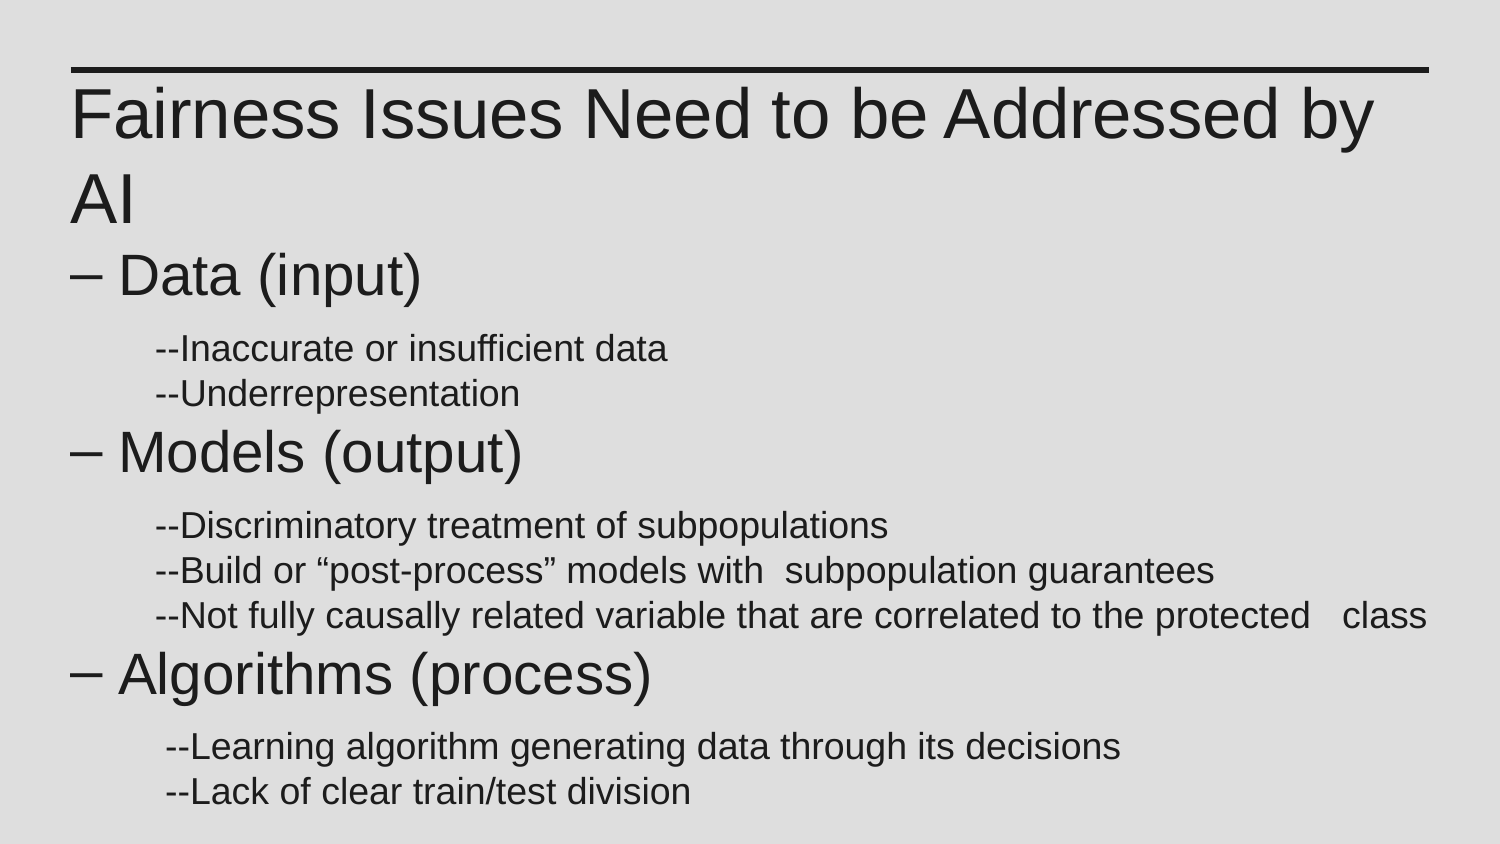

Fairness Issues Need to be Addressed by AI
Data (input)
        --Inaccurate or insufficient data
        --Underrepresentation
Models (output)
        --Discriminatory treatment of subpopulations
        --Build or “post-process” models with  subpopulation guarantees
        --Not fully causally related variable that are correlated to the protected   class
Algorithms (process)
         --Learning algorithm generating data through its decisions
         --Lack of clear train/test division